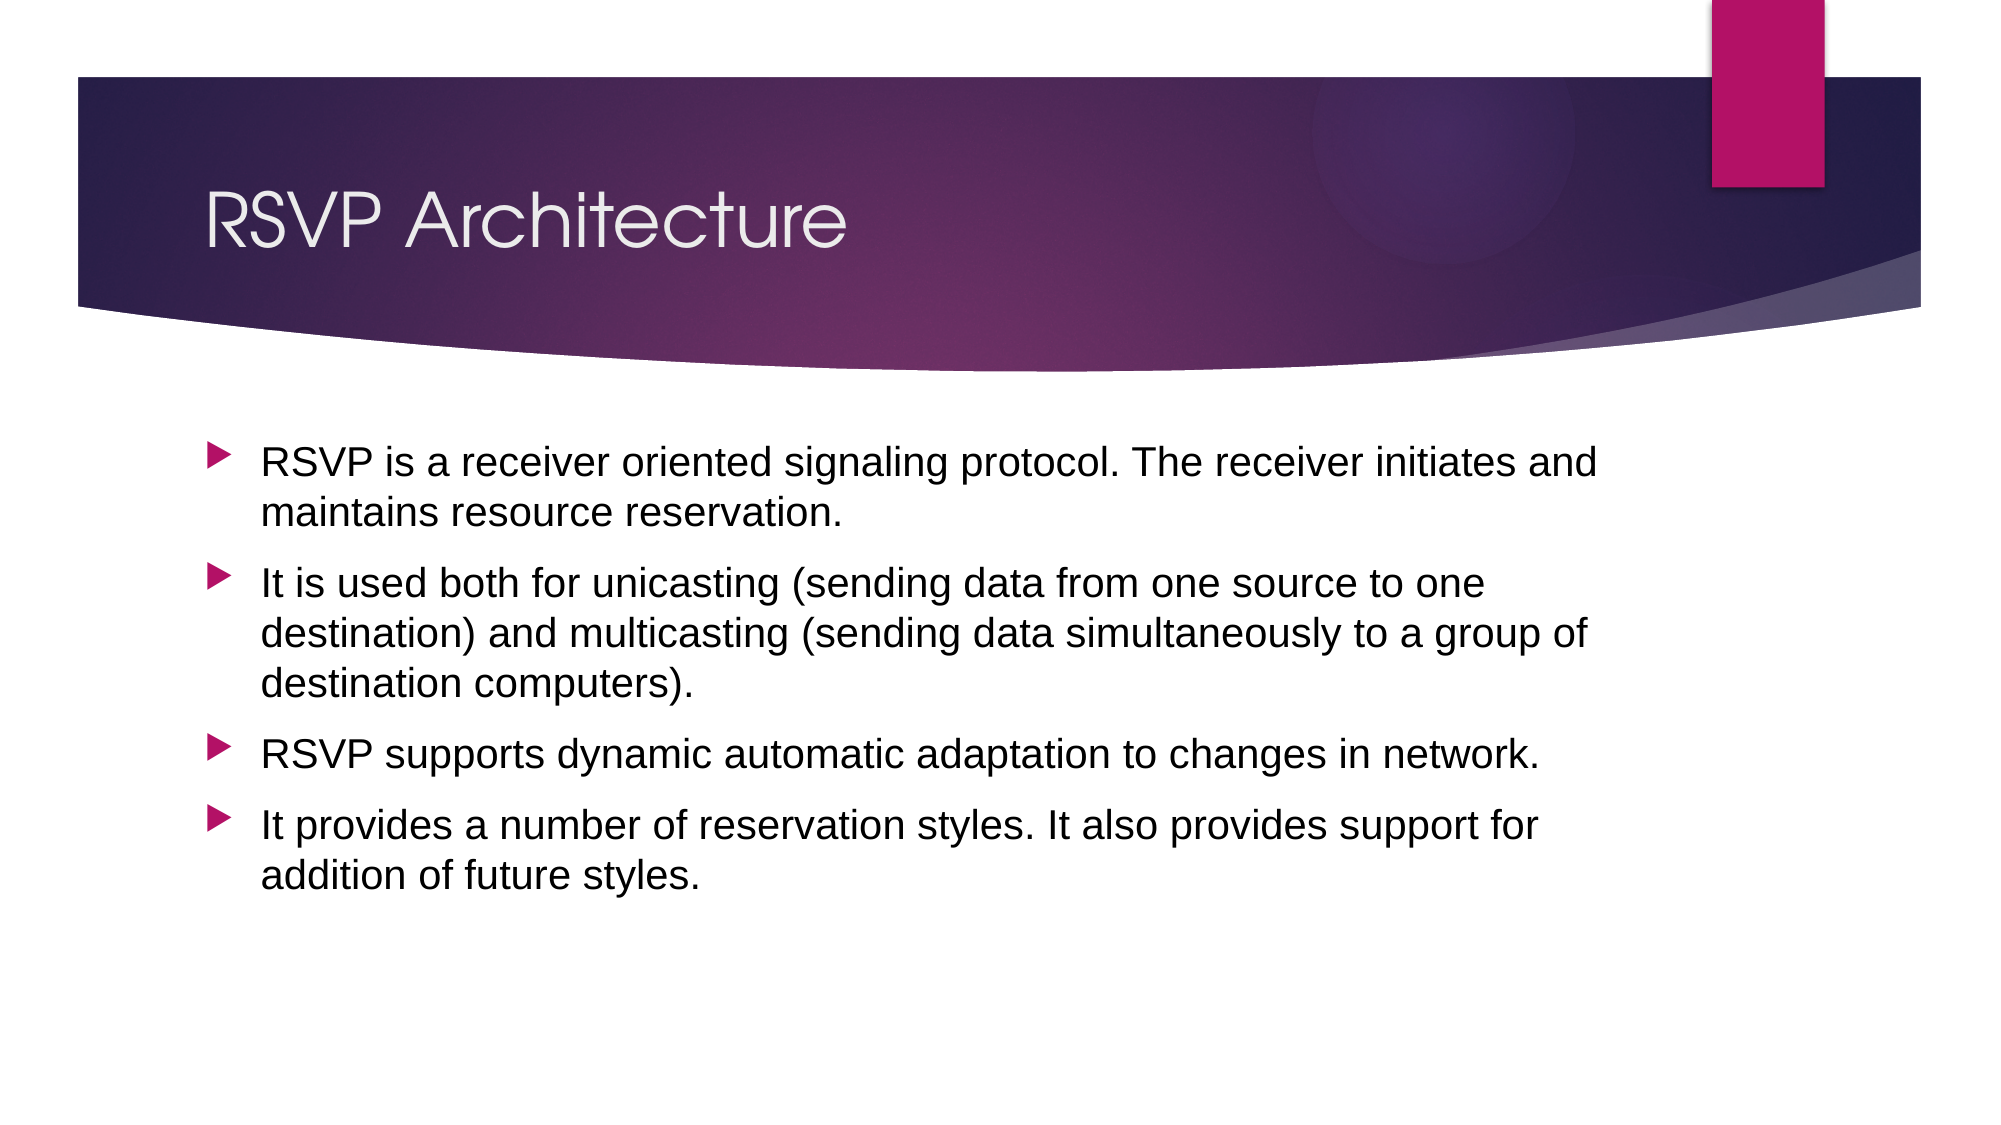

# RSVP Architecture
RSVP is a receiver oriented signaling protocol. The receiver initiates and maintains resource reservation.
It is used both for unicasting (sending data from one source to one destination) and multicasting (sending data simultaneously to a group of destination computers).
RSVP supports dynamic automatic adaptation to changes in network.
It provides a number of reservation styles. It also provides support for addition of future styles.